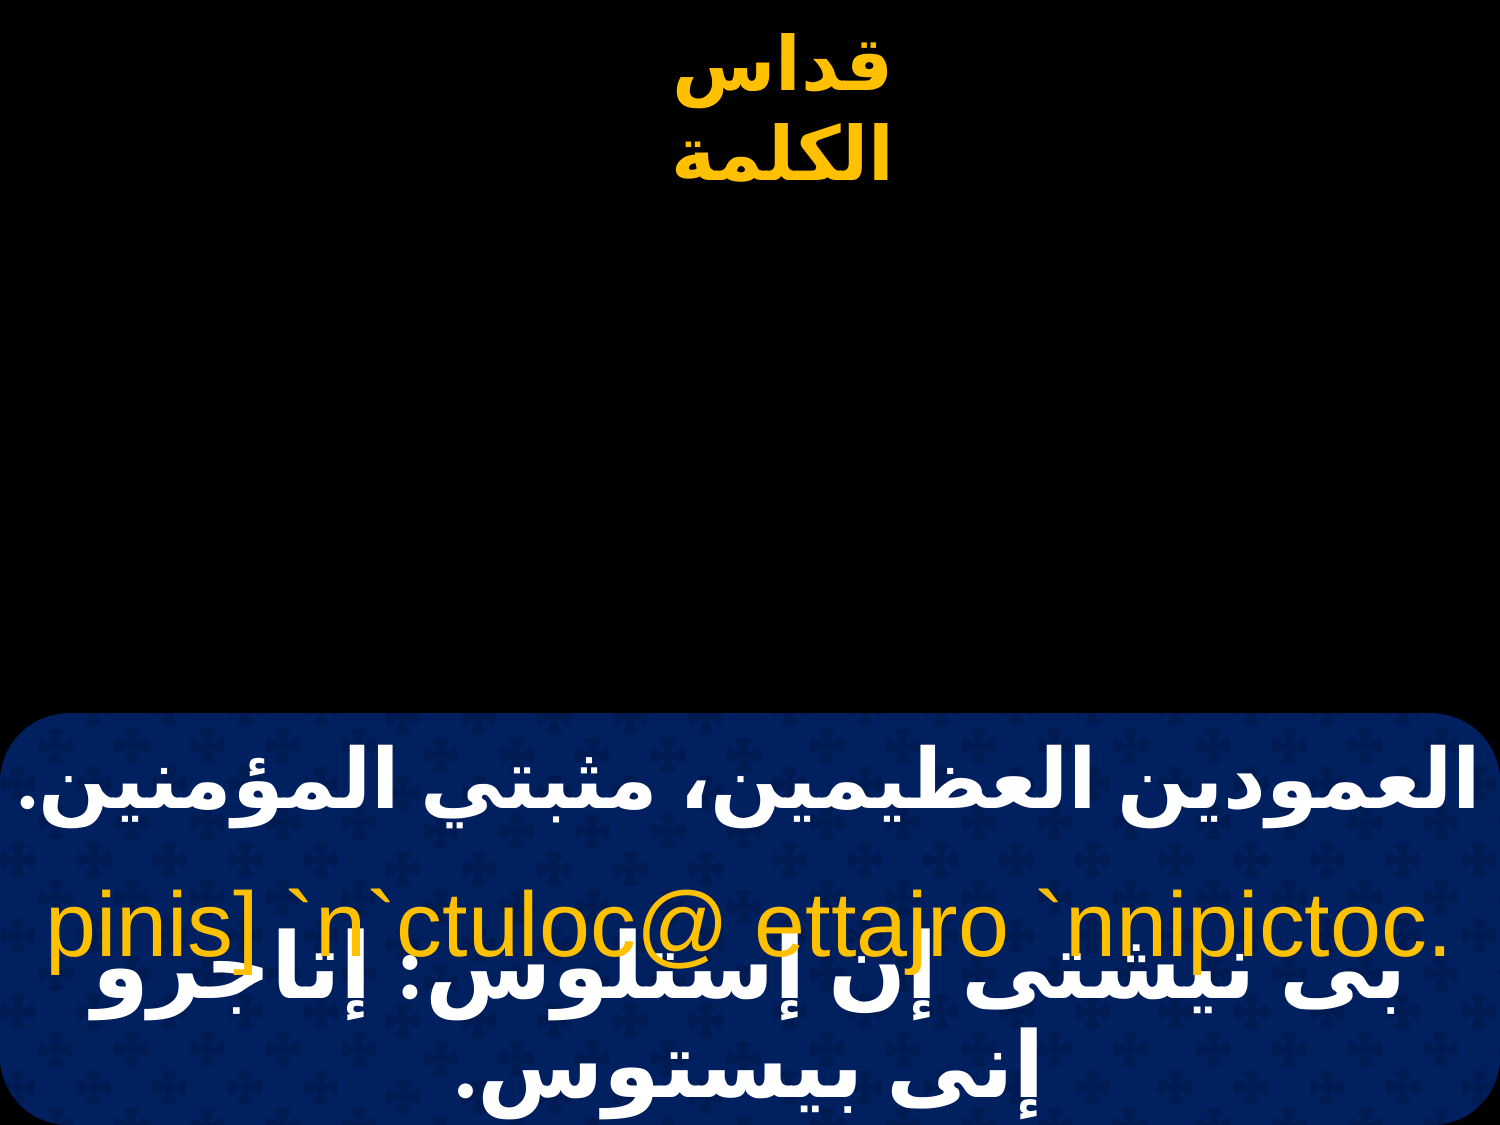

# العمودين العظيمين، مثبتي المؤمنين.
pinis] `n`ctuloc@ ettajro `nnipictoc.
بى نيشتى إن إستلوس: إتاجرو إنى بيستوس.